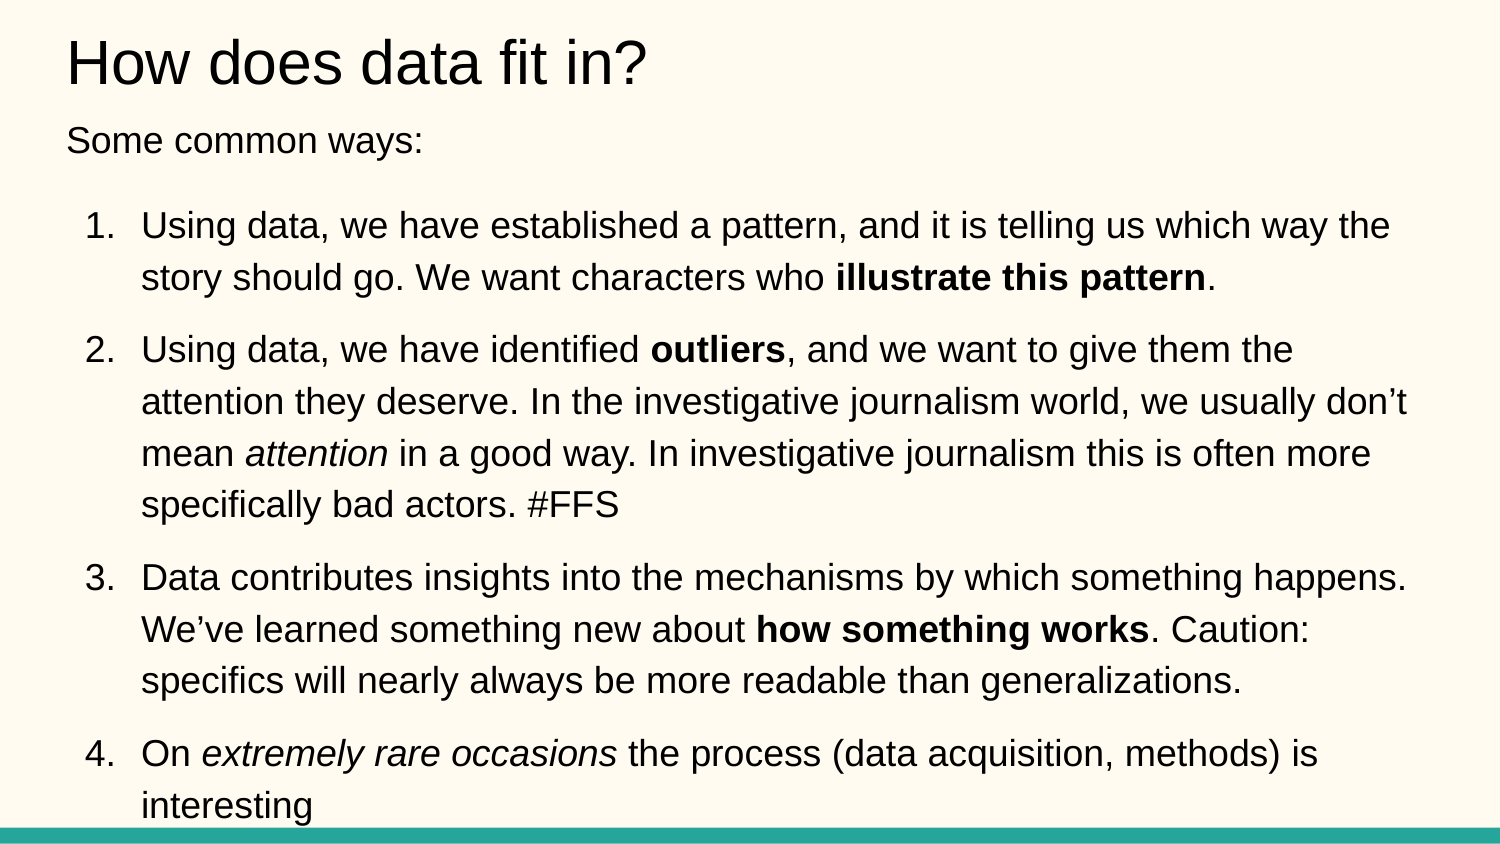

# How does data fit in?
Some common ways:
Using data, we have established a pattern, and it is telling us which way the story should go. We want characters who illustrate this pattern.
Using data, we have identified outliers, and we want to give them the attention they deserve. In the investigative journalism world, we usually don’t mean attention in a good way. In investigative journalism this is often more specifically bad actors. #FFS
Data contributes insights into the mechanisms by which something happens. We’ve learned something new about how something works. Caution: specifics will nearly always be more readable than generalizations.
On extremely rare occasions the process (data acquisition, methods) is interesting